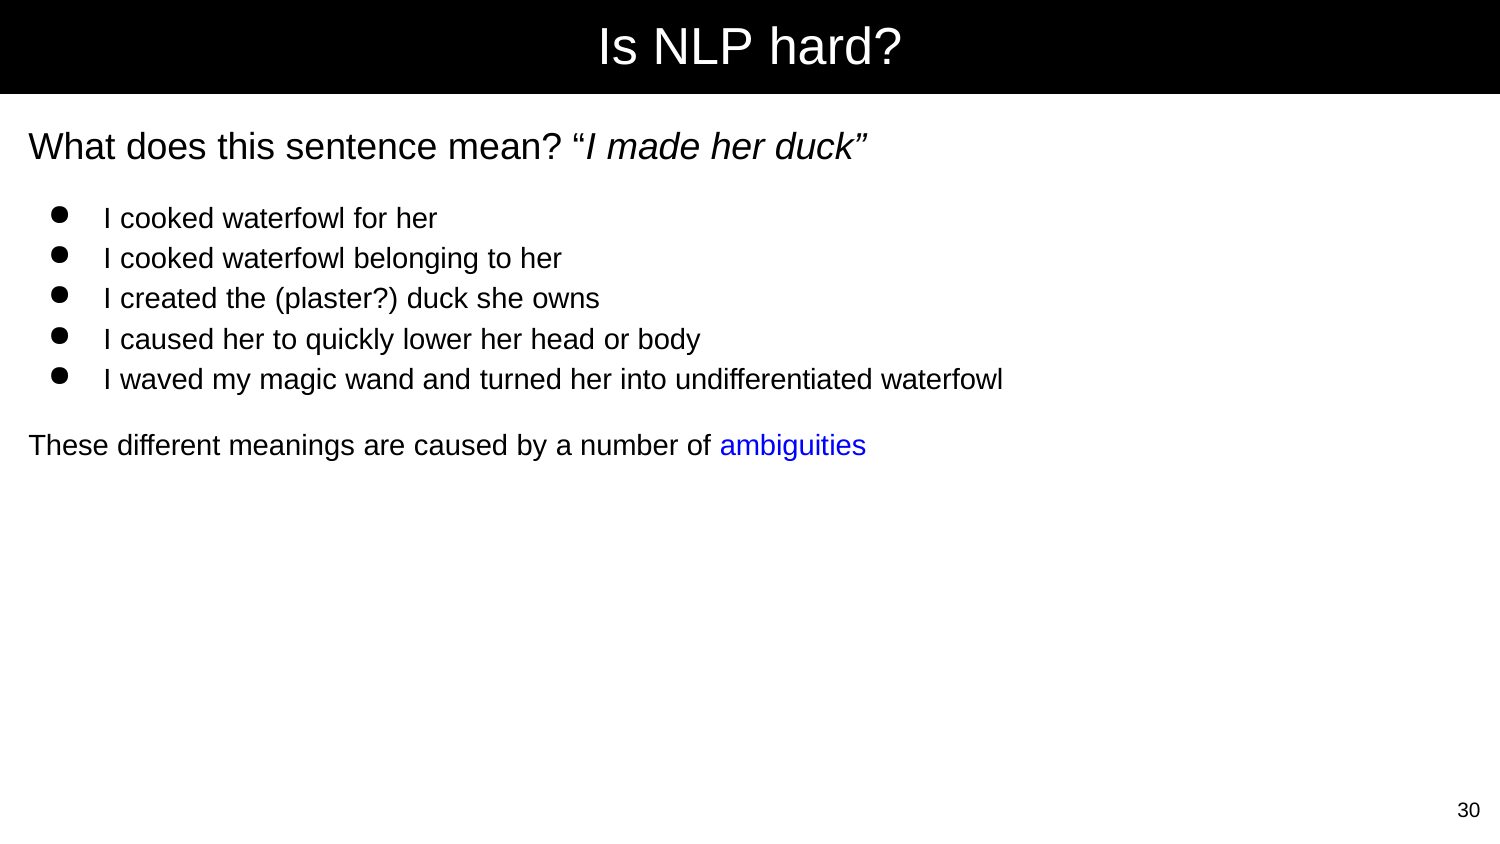

# Is NLP hard?
What does this sentence mean? “I made her duck”
I cooked waterfowl for her
I cooked waterfowl belonging to her
I created the (plaster?) duck she owns
I caused her to quickly lower her head or body
I waved my magic wand and turned her into undifferentiated waterfowl

These different meanings are caused by a number of ambiguities
30